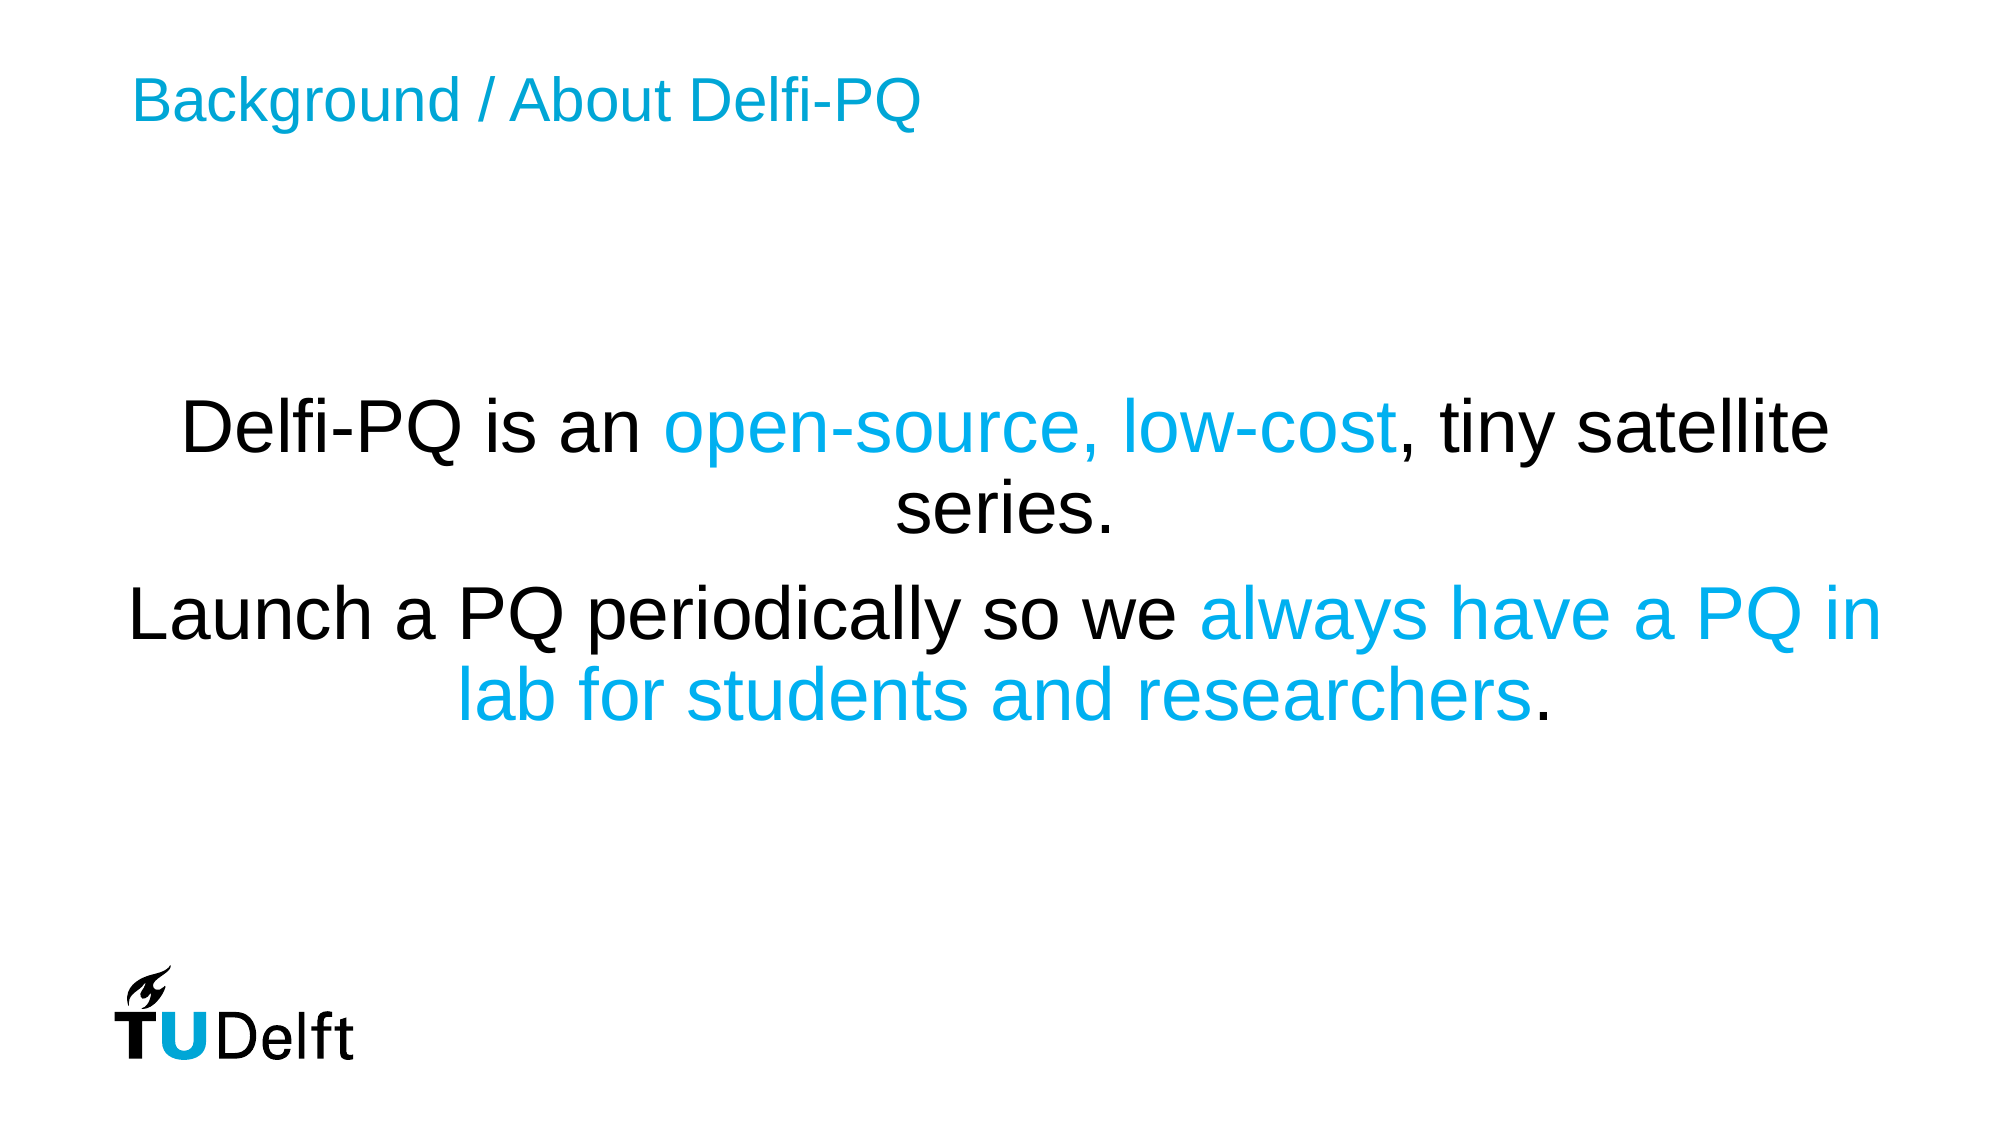

Background / About Delfi-PQ
Delfi-PQ is an open-source, low-cost, tiny satellite series.
Launch a PQ periodically so we always have a PQ in lab for students and researchers.